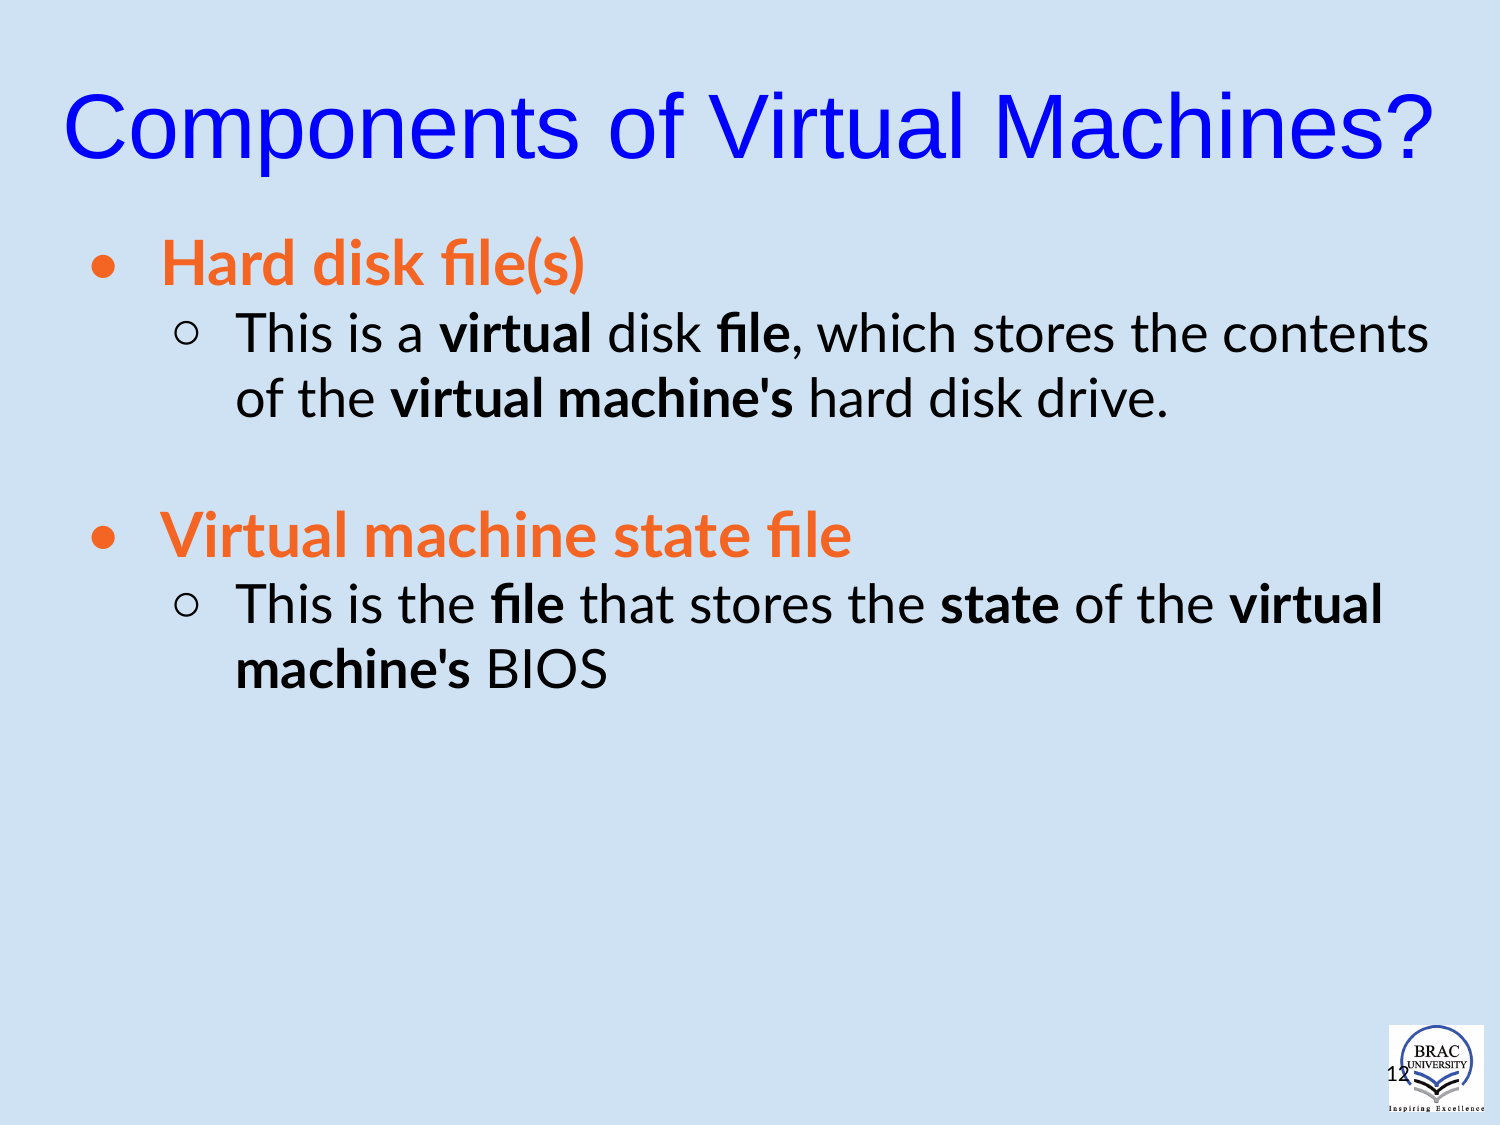

# Components of Virtual Machines?
Hard disk file(s)
This is a virtual disk file, which stores the contents of the virtual machine's hard disk drive.

Virtual machine state file
This is the file that stores the state of the virtual machine's BIOS

12